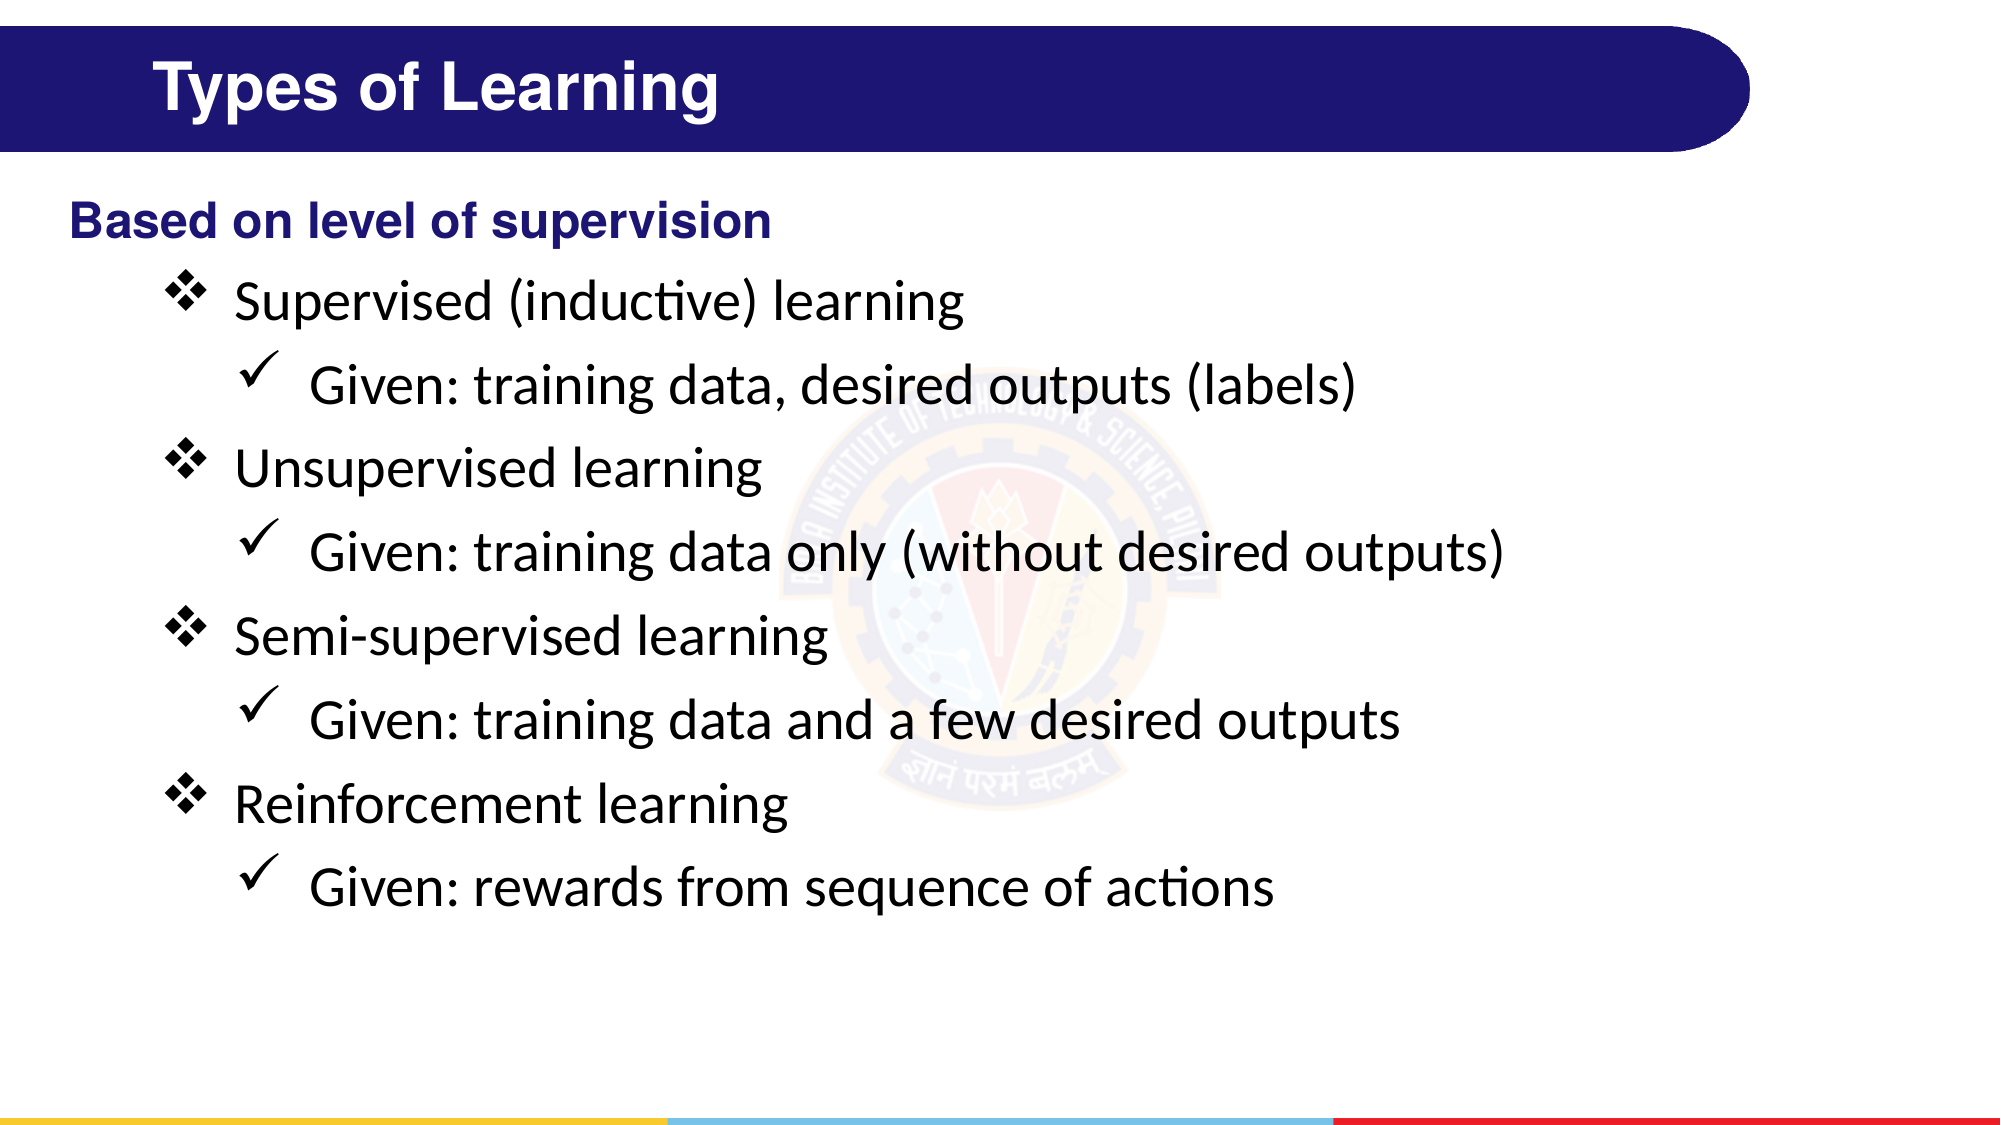

# Types of Learning
Based on level of supervision
Supervised (inductive) learning
Given: training data, desired outputs (labels)
Unsupervised learning
Given: training data only (without desired outputs)
Semi-supervised learning
Given: training data and a few desired outputs
Reinforcement learning
Given: rewards from sequence of actions